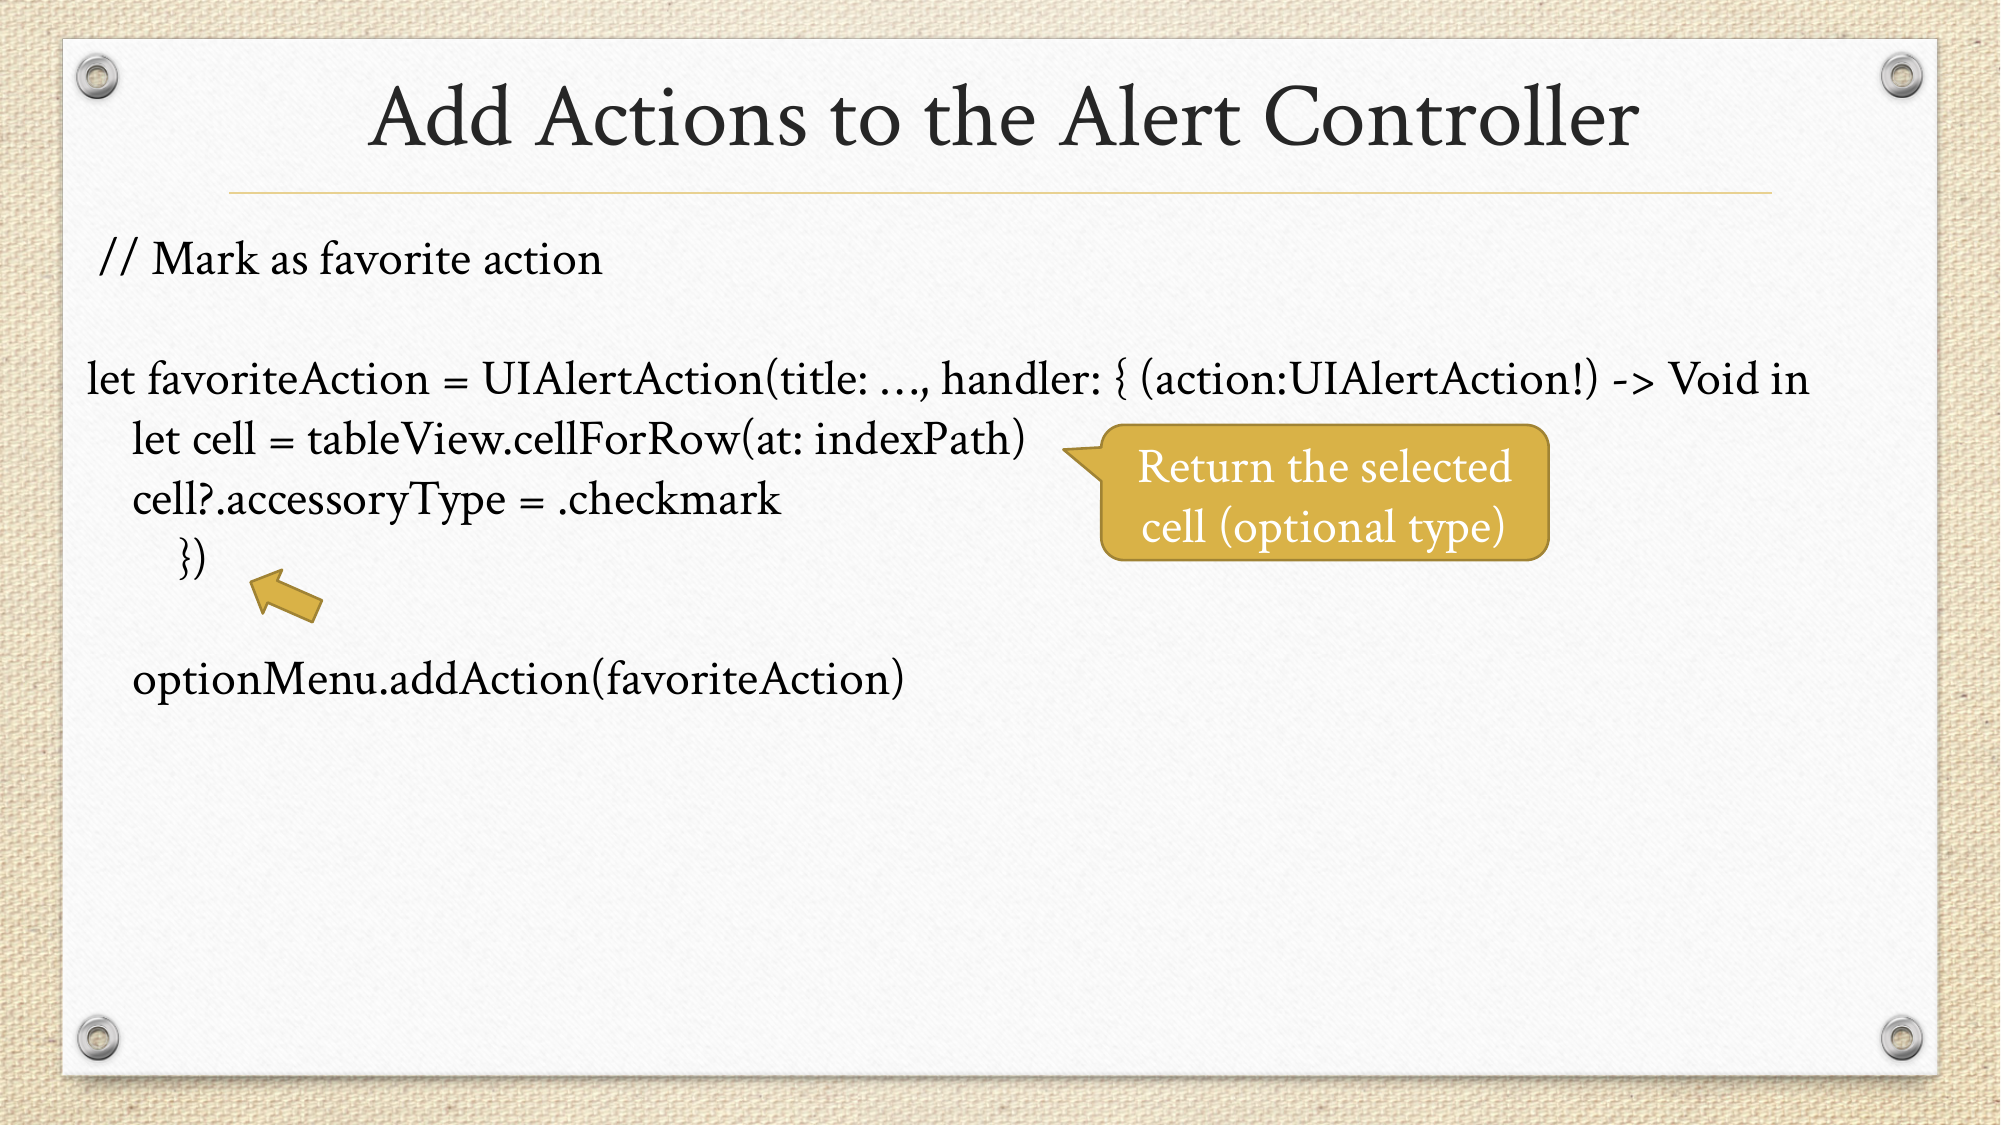

# Add Actions to the Alert Controller
 // Mark as favorite action

let favoriteAction = UIAlertAction(title: …, handler: { (action:UIAlertAction!) -> Void in
    let cell = tableView.cellForRow(at: indexPath)
    cell?.accessoryType = .checkmark
        })

    optionMenu.addAction(favoriteAction)
Return the selected cell (optional type)